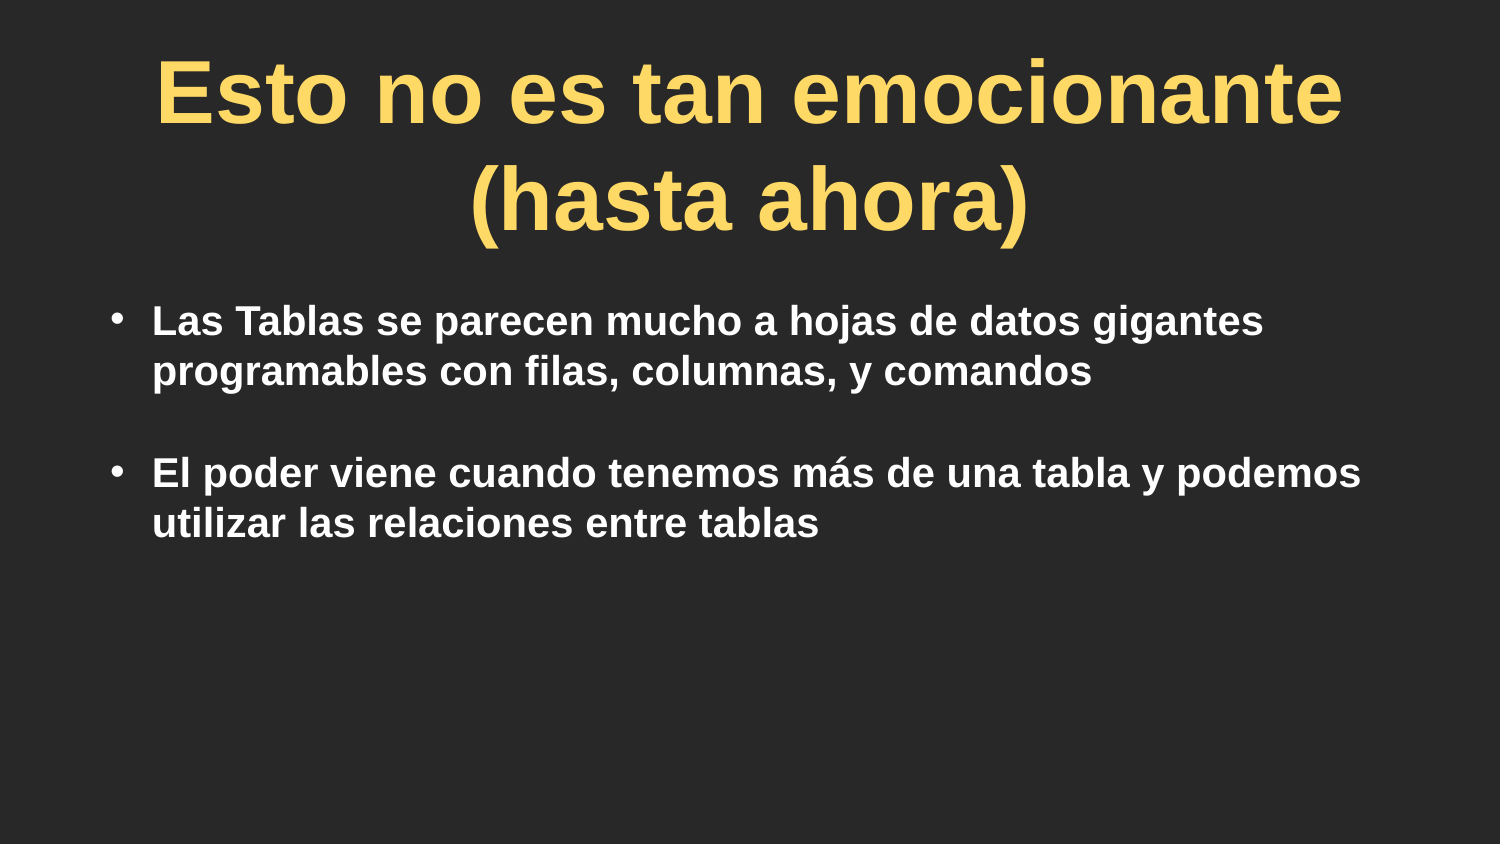

# Esto no es tan emocionante (hasta ahora)
Las Tablas se parecen mucho a hojas de datos gigantes programables con filas, columnas, y comandos
El poder viene cuando tenemos más de una tabla y podemos utilizar las relaciones entre tablas